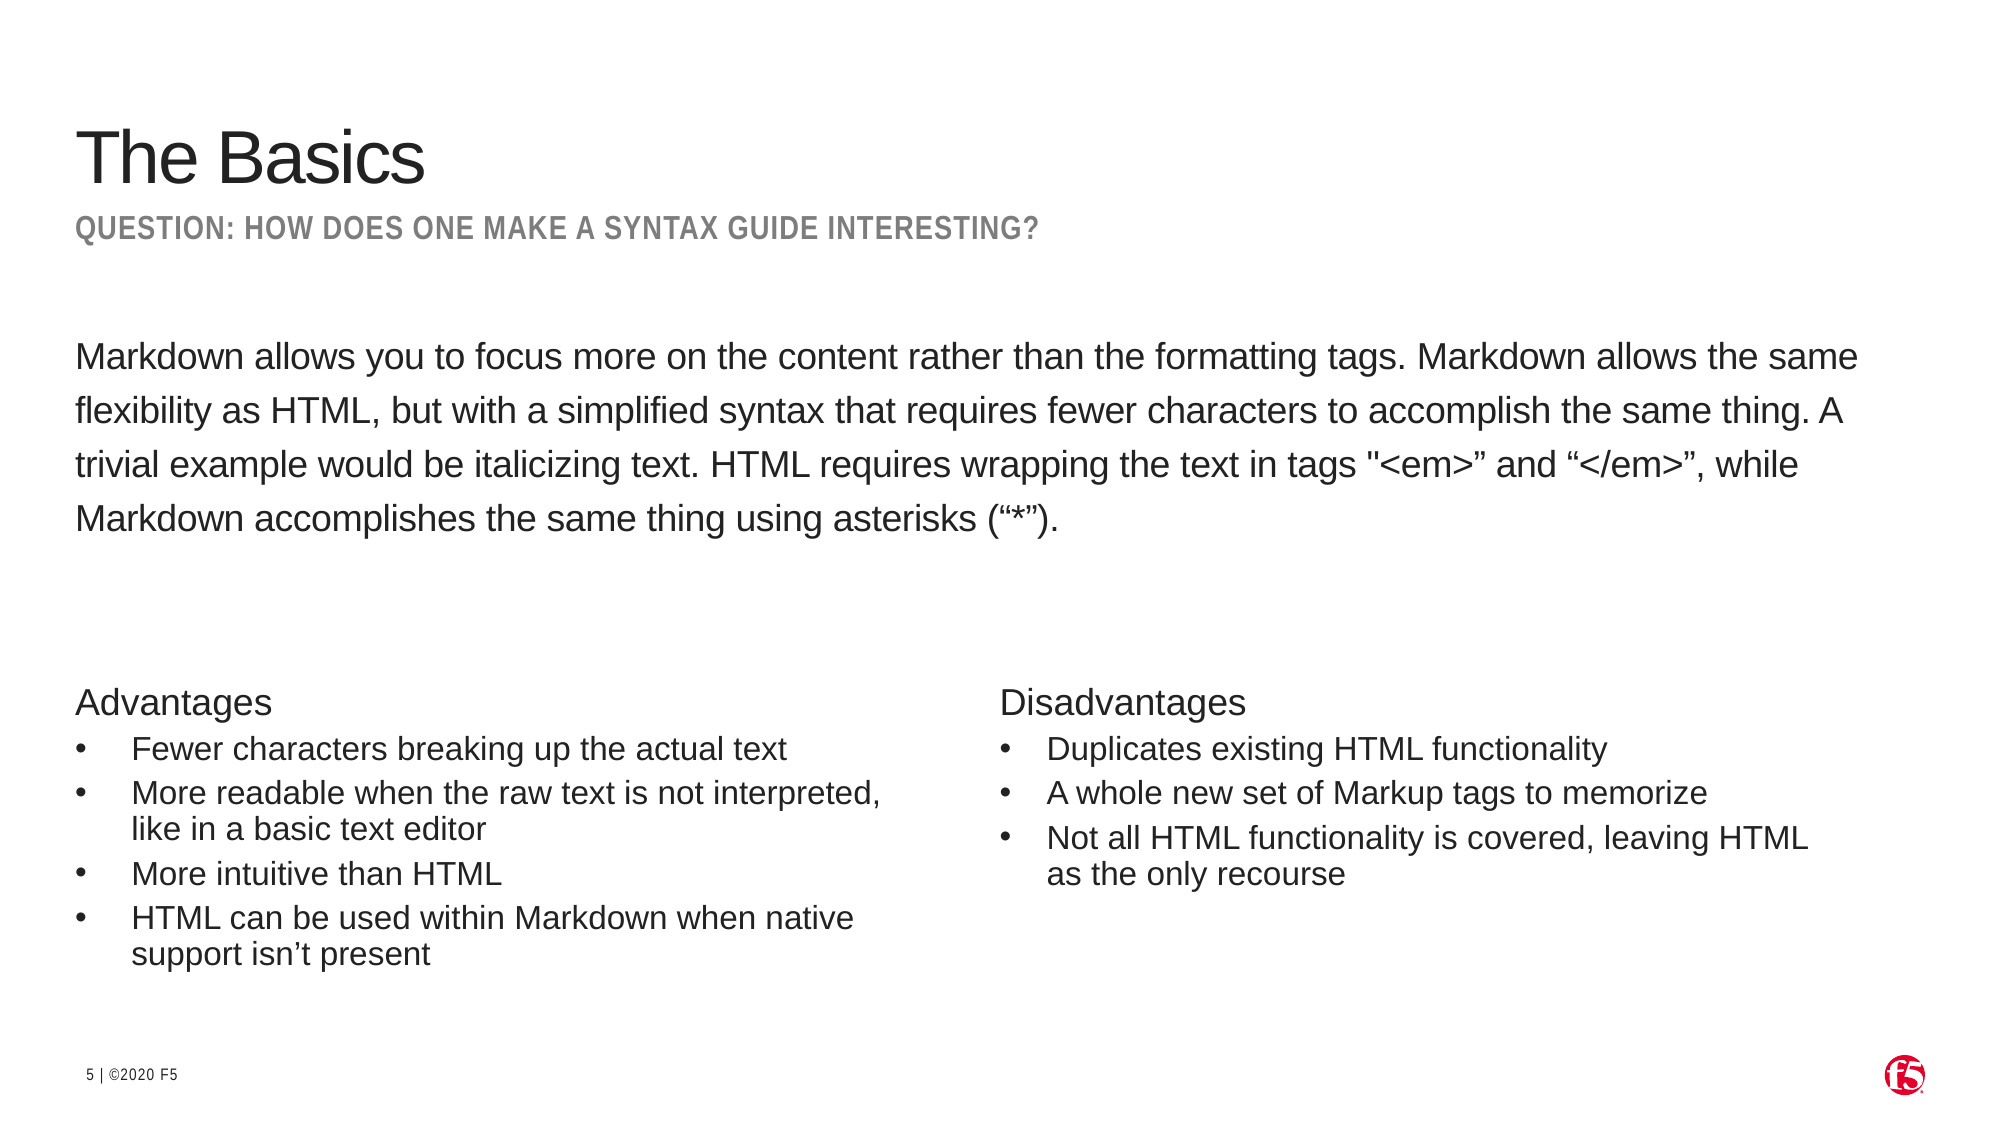

# The Basics
Question: How does one make a syntax guide interesting?
Markdown allows you to focus more on the content rather than the formatting tags. Markdown allows the same flexibility as HTML, but with a simplified syntax that requires fewer characters to accomplish the same thing. A trivial example would be italicizing text. HTML requires wrapping the text in tags "<em>” and “</em>”, while Markdown accomplishes the same thing using asterisks (“*”).
Advantages
Fewer characters breaking up the actual text
More readable when the raw text is not interpreted, like in a basic text editor
More intuitive than HTML
HTML can be used within Markdown when native support isn’t present

Disadvantages
Duplicates existing HTML functionality
A whole new set of Markup tags to memorize
Not all HTML functionality is covered, leaving HTML as the only recourse